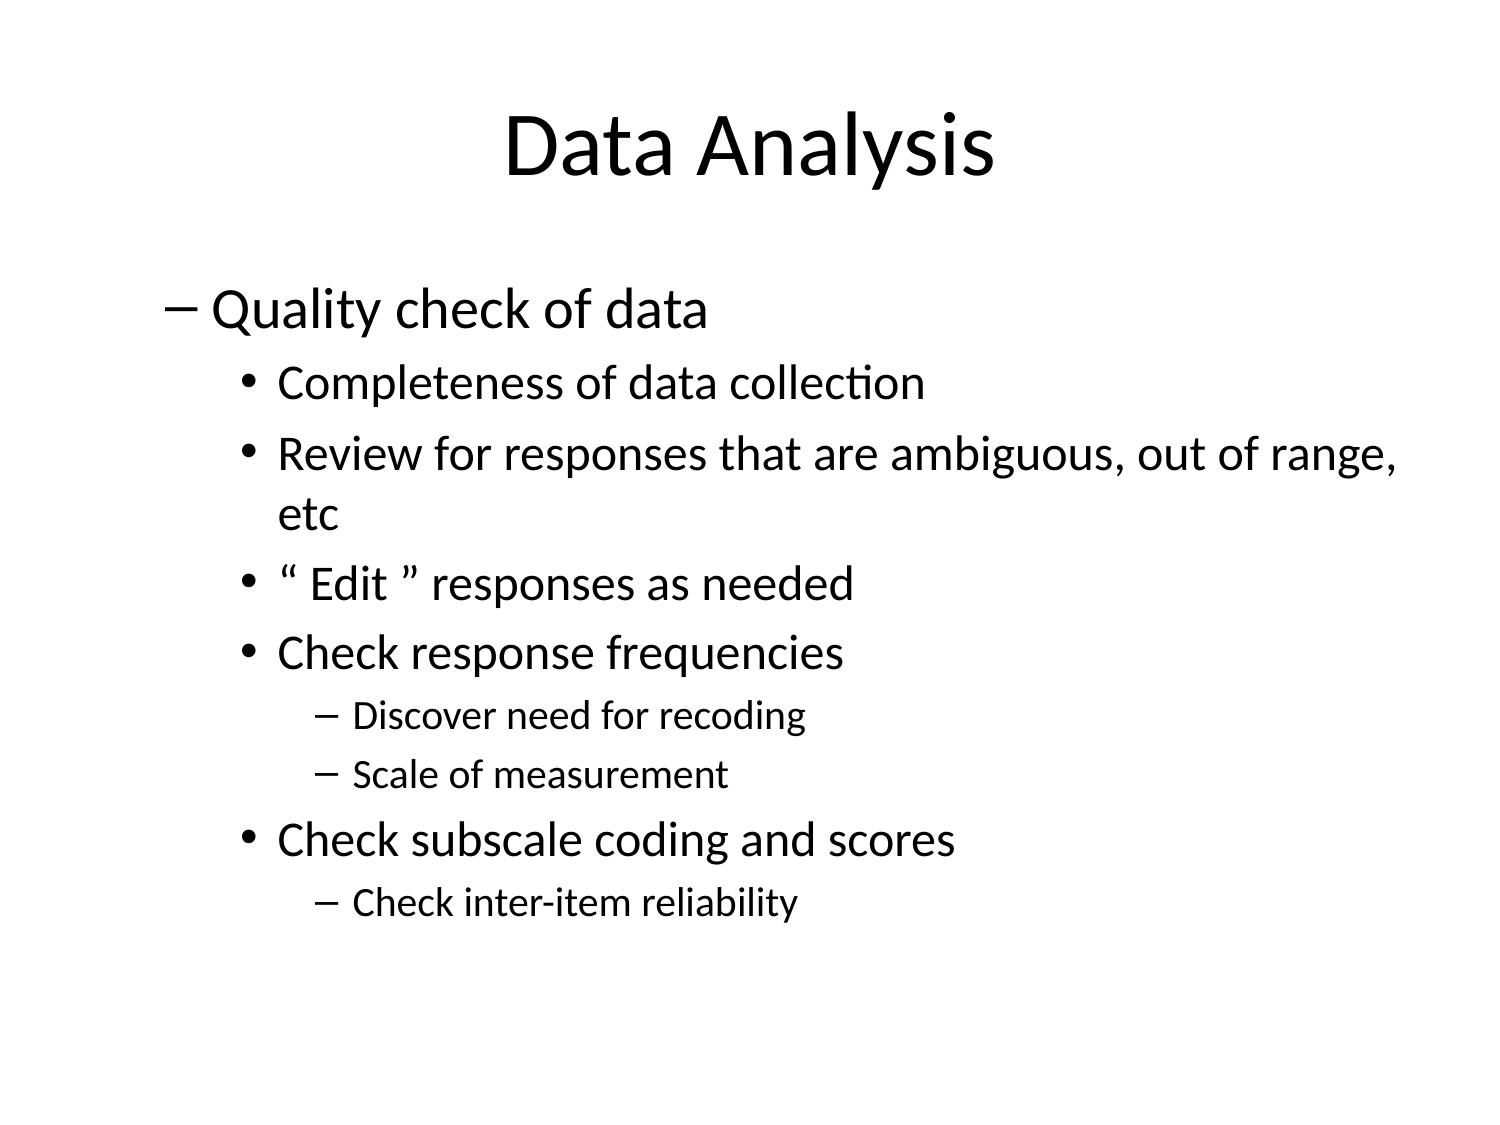

# Data Analysis
Quality check of data
Completeness of data collection
Review for responses that are ambiguous, out of range, etc
“ Edit ” responses as needed
Check response frequencies
Discover need for recoding
Scale of measurement
Check subscale coding and scores
Check inter-item reliability